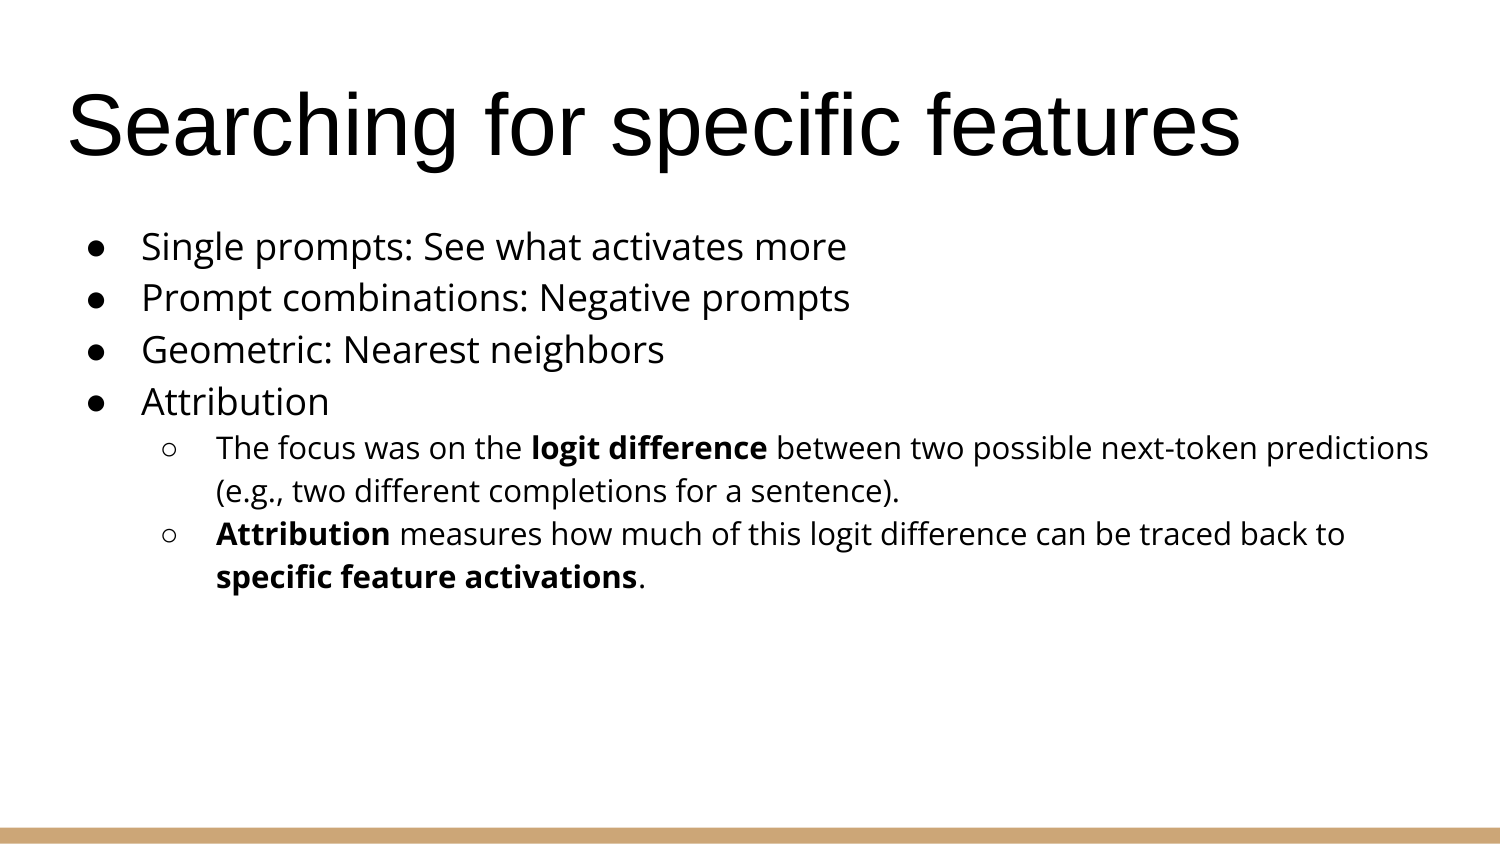

# Searching for specific features
Single prompts: See what activates more
Prompt combinations: Negative prompts
Geometric: Nearest neighbors
Attribution
The focus was on the logit difference between two possible next-token predictions (e.g., two different completions for a sentence).
Attribution measures how much of this logit difference can be traced back to specific feature activations.